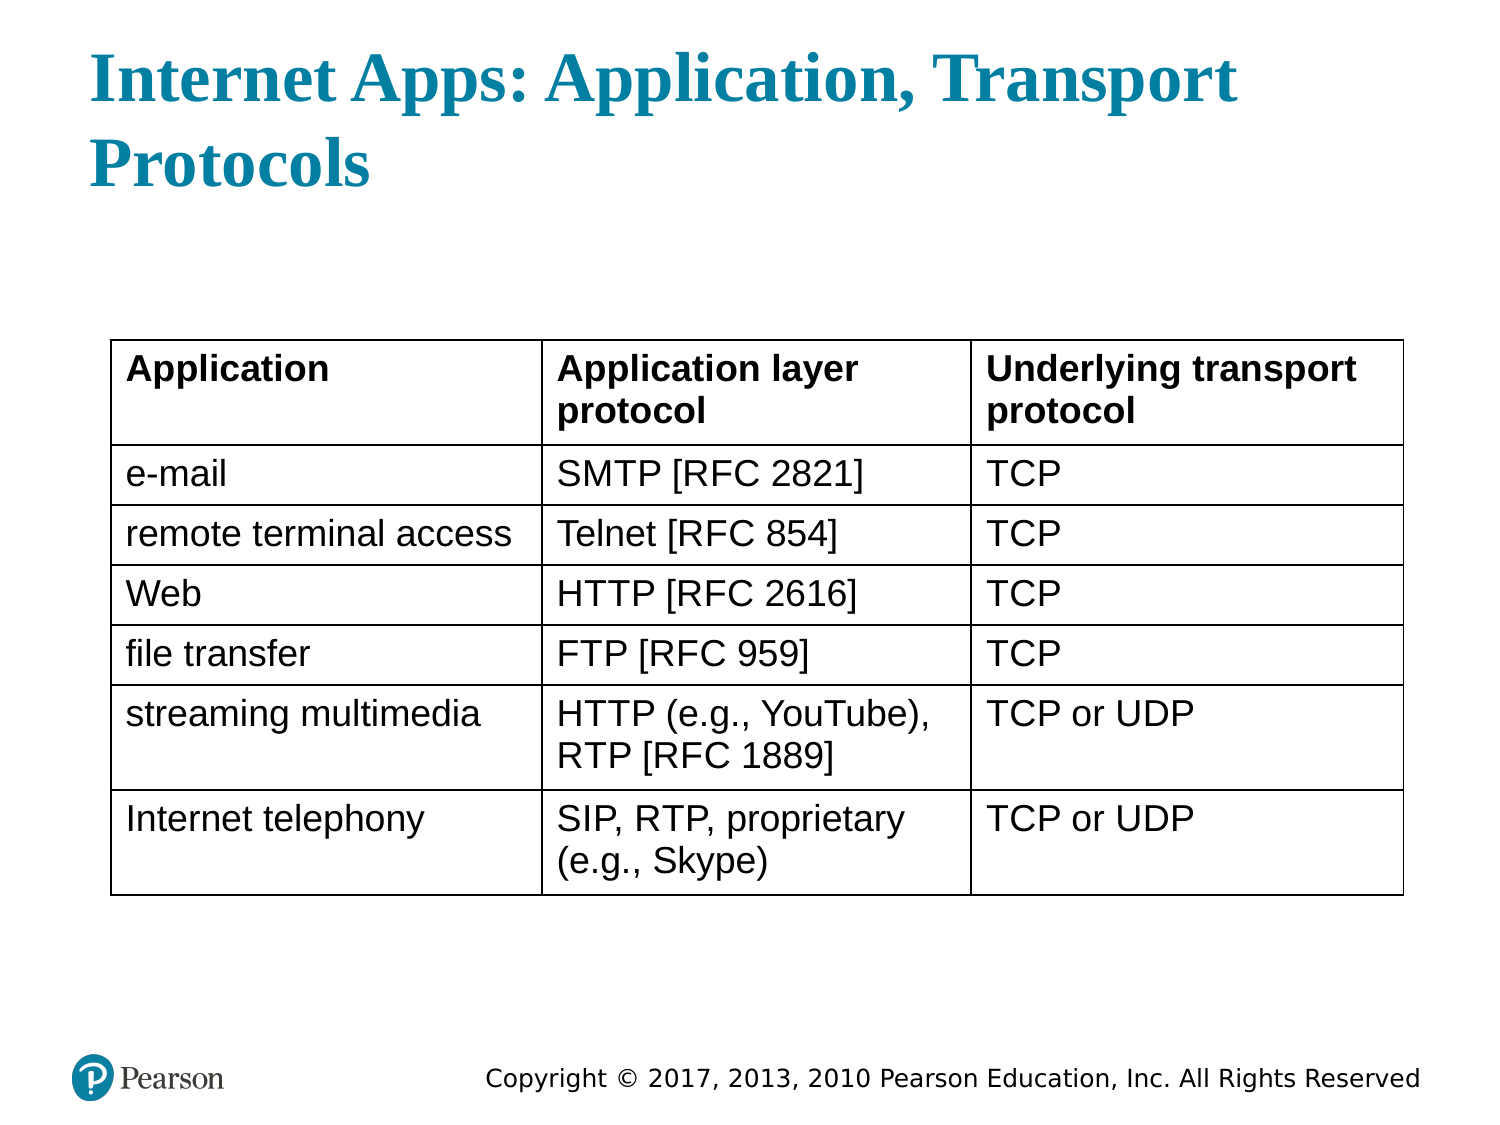

Internet Apps: Application, Transport Protocols
| Application | Application layer protocol | Underlying transport protocol |
| --- | --- | --- |
| e-mail | S M T P [R F C 2821] | T C P |
| remote terminal access | Telnet [R F C 854] | T C P |
| Web | H T T P [R F C 2616] | T C P |
| file transfer | F T P [R F C 959] | T C P |
| streaming multimedia | H T T P (e.g., YouTube), R T P [R F C 1889] | T C P or U D P |
| Internet telephony | S I P, R T P, proprietary (e.g., Skype) | T C P or U D P |